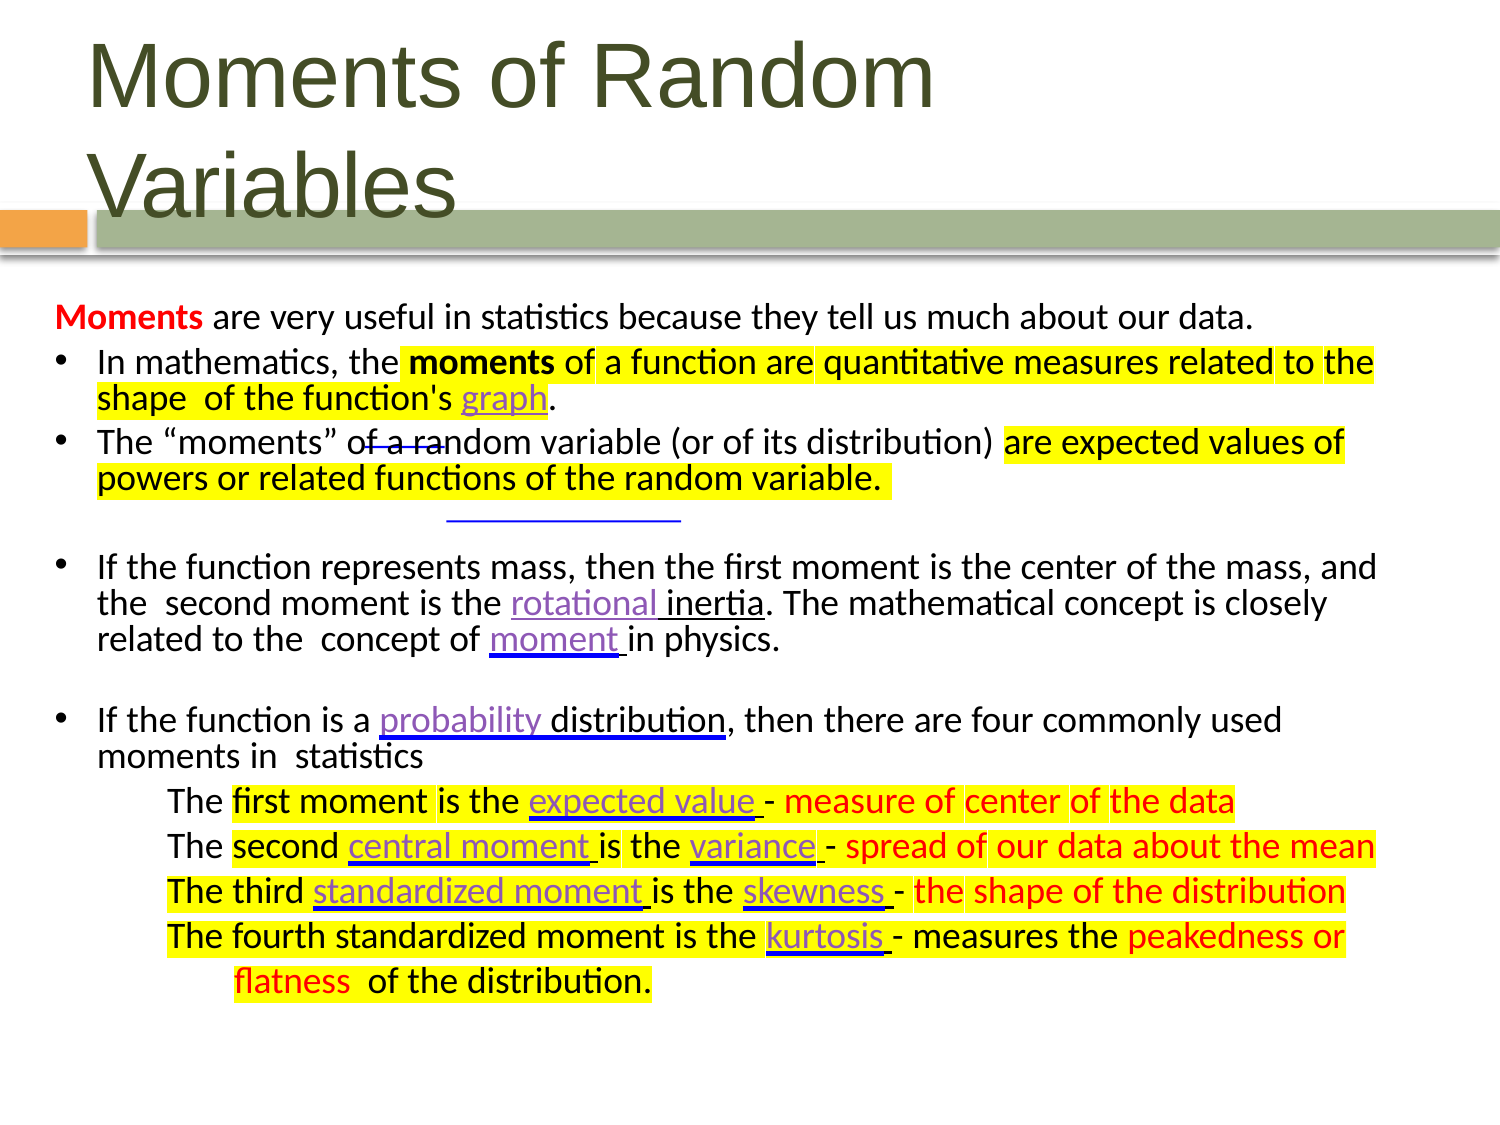

# Moments of Random Variables
Moments are very useful in statistics because they tell us much about our data.
In mathematics, the moments of a function are quantitative measures related to the shape  of the function's graph.
The “moments” of a random variable (or of its distribution) are expected values of powers or related functions of the random variable.

If the function represents mass, then the first moment is the center of the mass, and the  second moment is the rotational inertia. The mathematical concept is closely related to the  concept of moment in physics.

If the function is a probability distribution, then there are four commonly used moments in  statistics
The first moment is the expected value - measure of center of the data
The second central moment is the variance - spread of our data about the mean
The third standardized moment is the skewness - the shape of the distribution
The fourth standardized moment is the kurtosis - measures the peakedness or flatness  of the distribution.